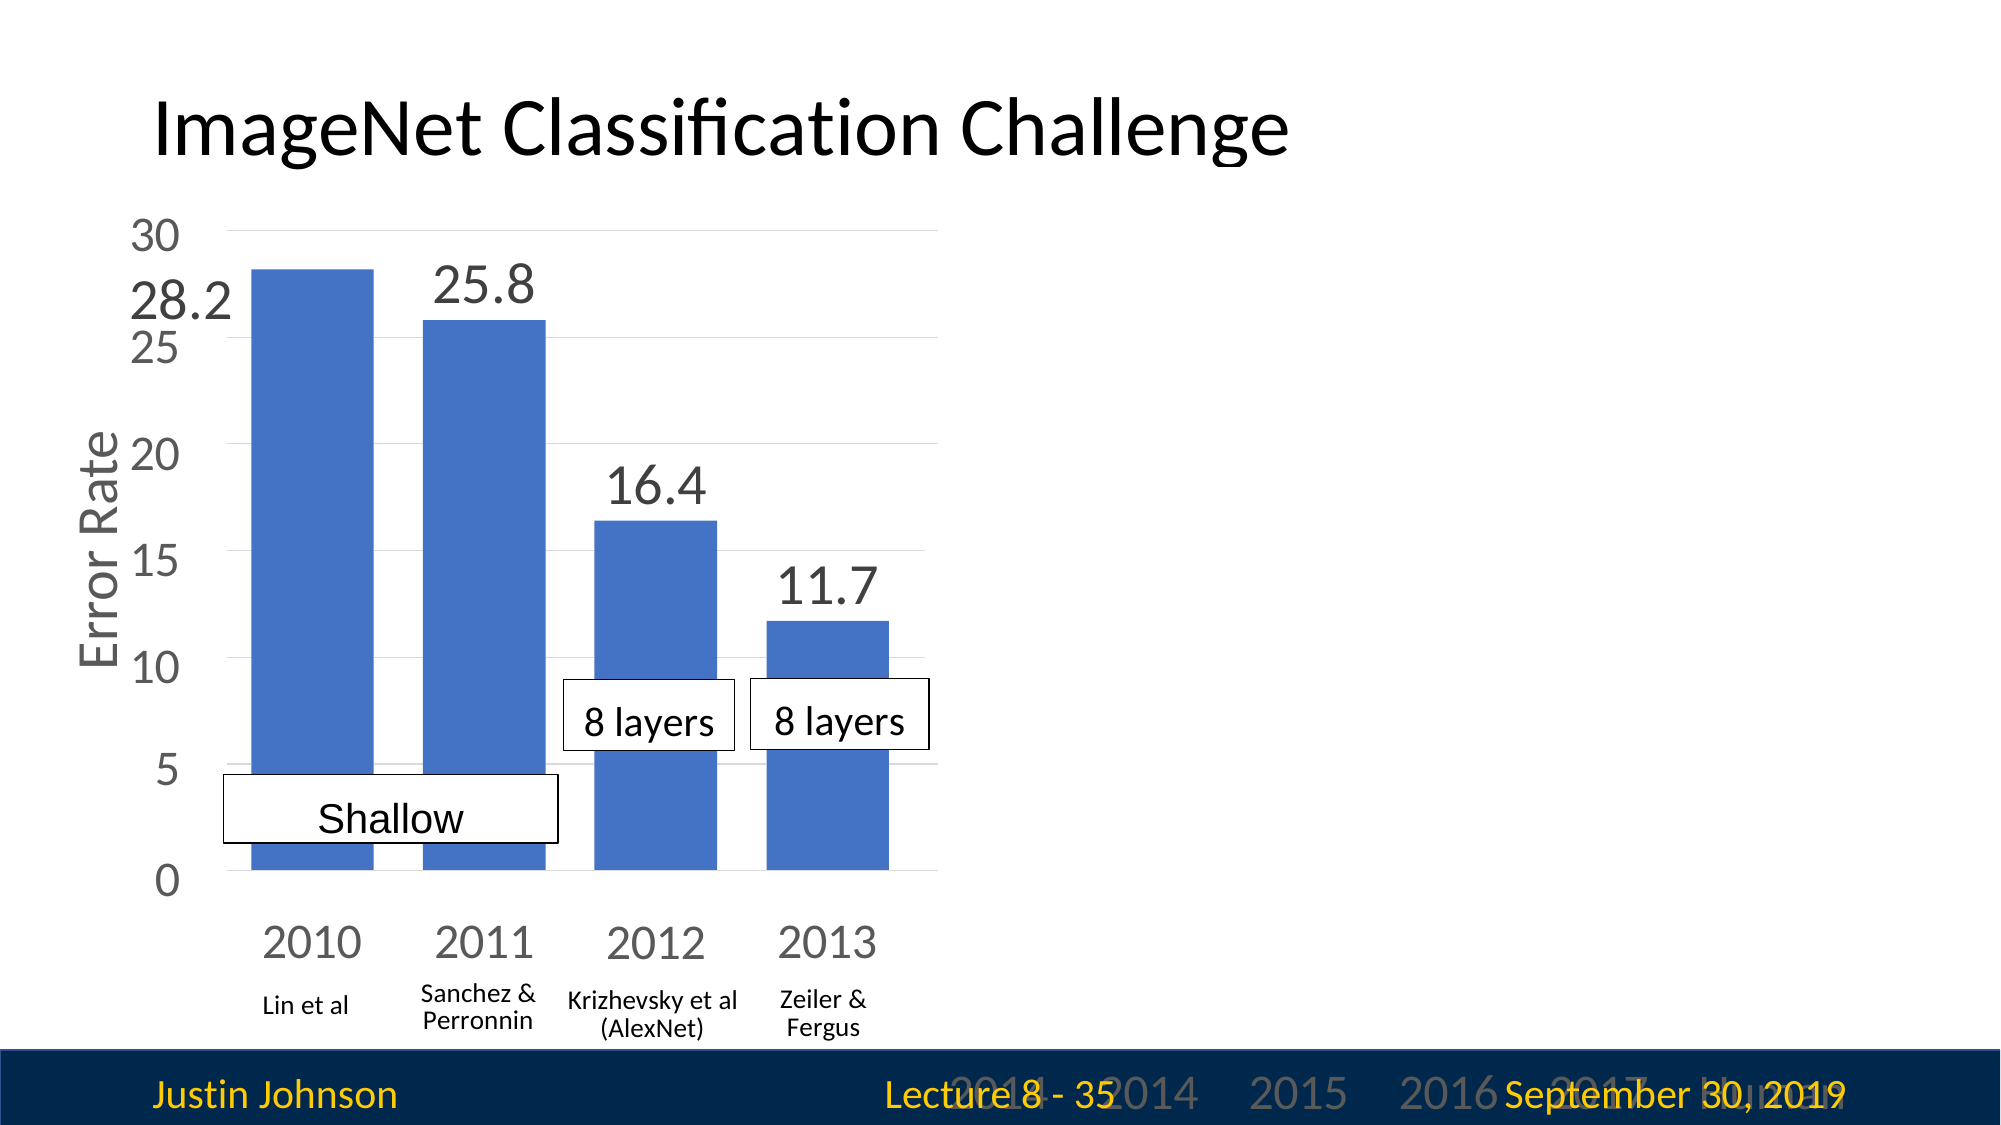

# ImageNet Classification Challenge
152	152	152
layers	layers	layers

19	22
layers	layers
7.3	6.7	5.1
3.6	3	2.3

2014	2014	2015	2016	2017	Human
monyan &	Szegedy et al	 He et al	Shao et al	Hu et al	Russakovsky et al erman (VGG)   (GoogLeNet)	(ResNet)		 (SENet)

30	28.2

25.8

25

20
Error Rate

16.4

15

11.7

10

8 layers
8 layers
5
Shallow
0

2010
Lin et al
2011
Sanchez &
2012
Krizhevsky et al
2013
Zeiler &
Si Ziss

Perronnin
Fergus
(AlexNet)
Justin Johnson
September 30, 2019
Lecture 8 - 35